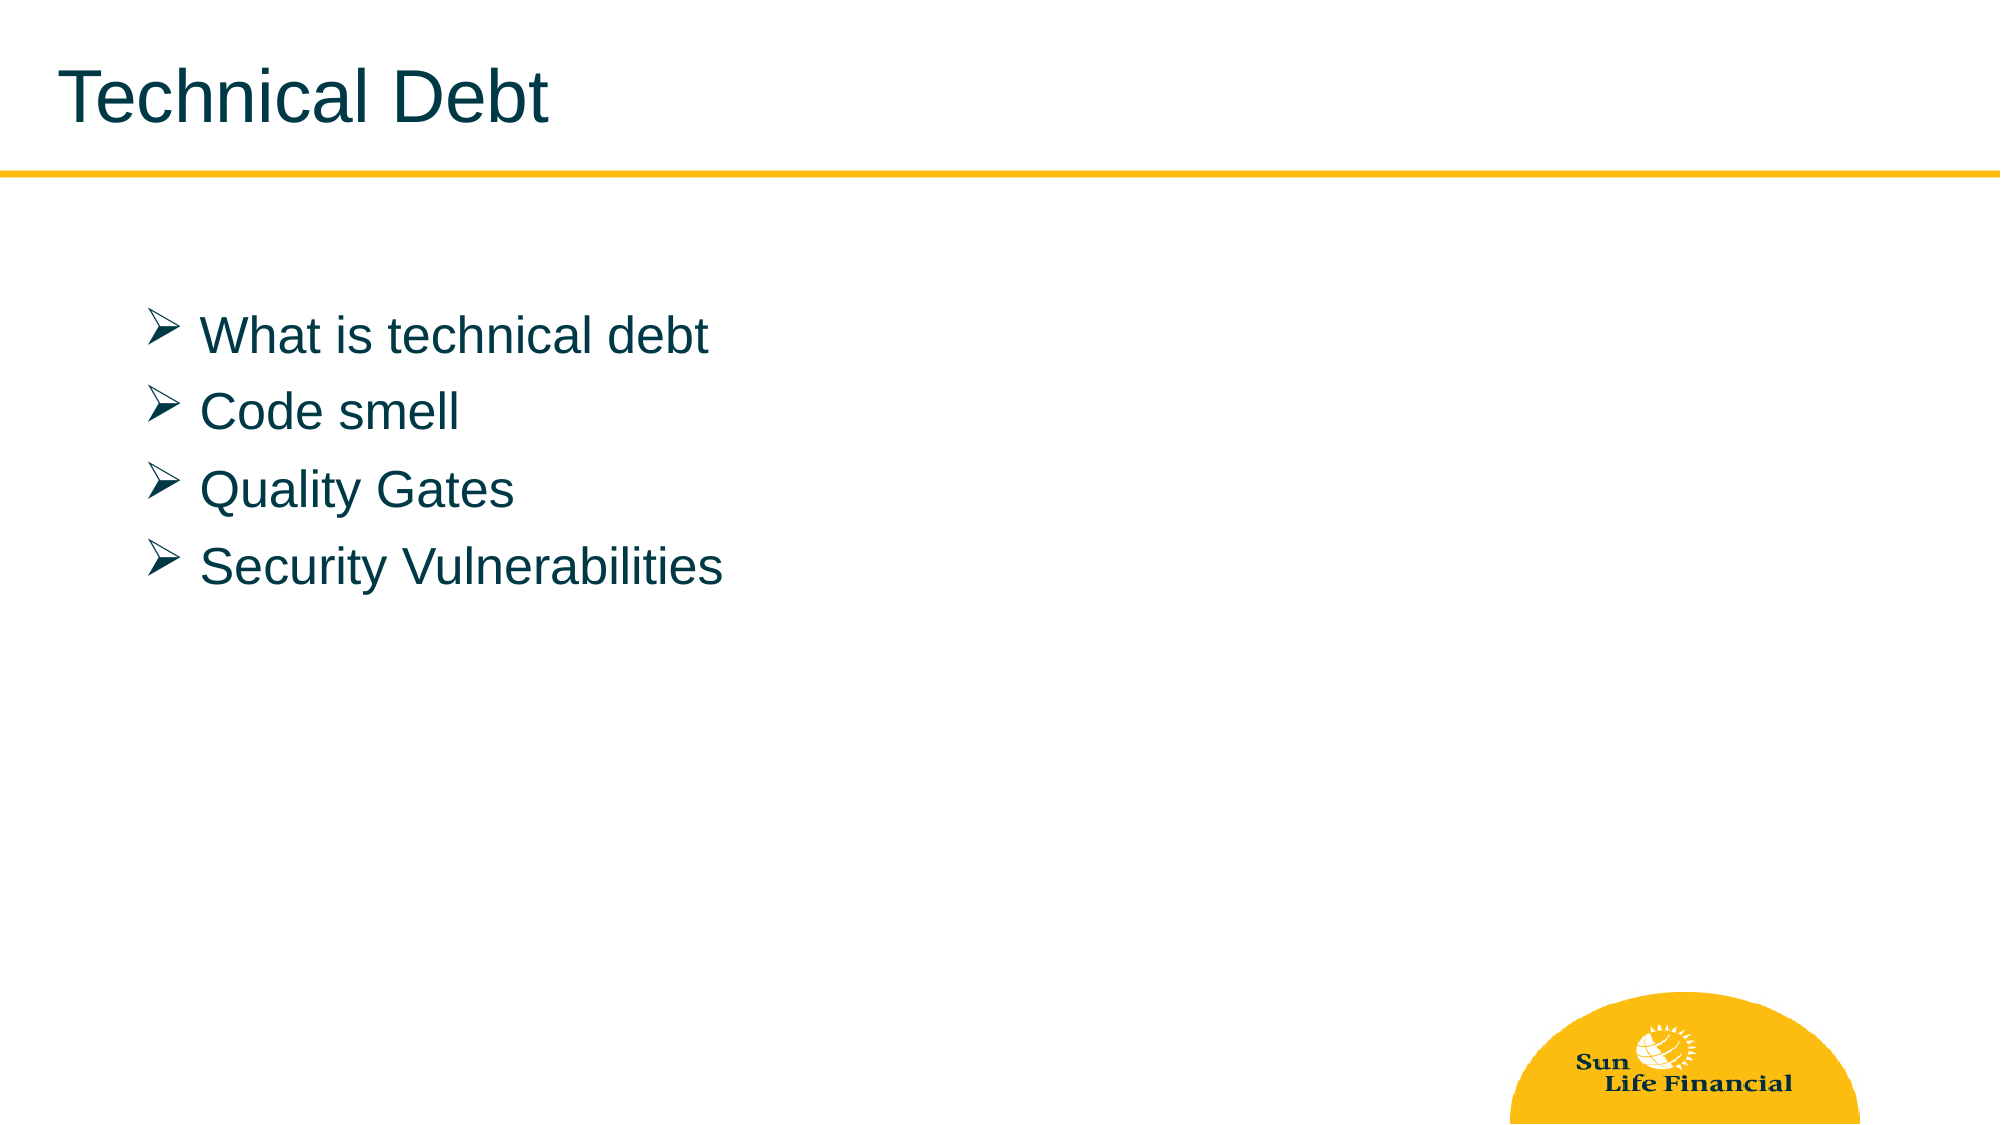

# Technical Debt

 What is technical debt
 Code smell
 Quality Gates
 Security Vulnerabilities